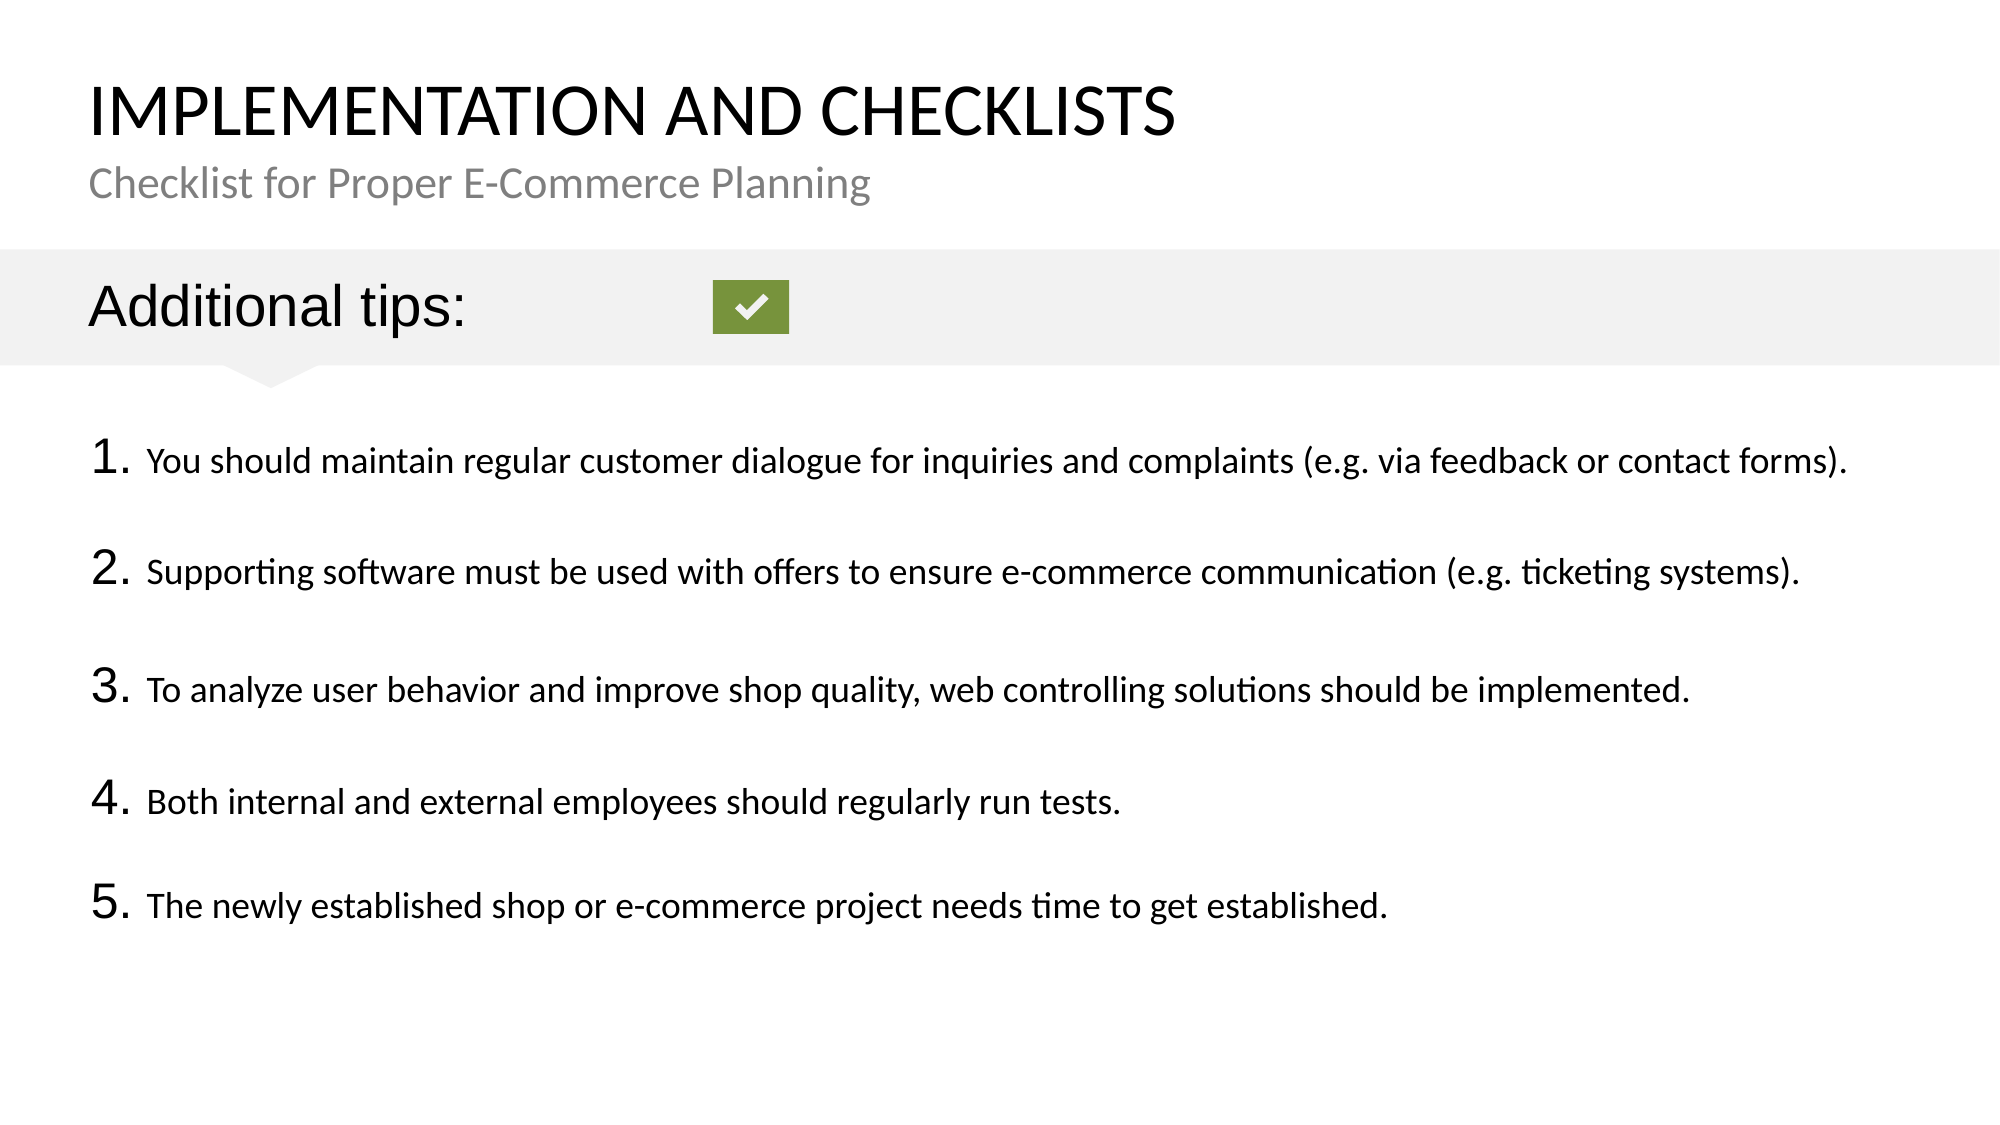

# IMPLEMENTATION AND CHECKLISTS
Checklist for Proper E-Commerce Planning
Additional tips:

1. You should maintain regular customer dialogue for inquiries and complaints (e.g. via feedback or contact forms).
2. Supporting software must be used with offers to ensure e-commerce communication (e.g. ticketing systems).

3. To analyze user behavior and improve shop quality, web controlling solutions should be implemented.
4. Both internal and external employees should regularly run tests.
5. The newly established shop or e-commerce project needs time to get established.